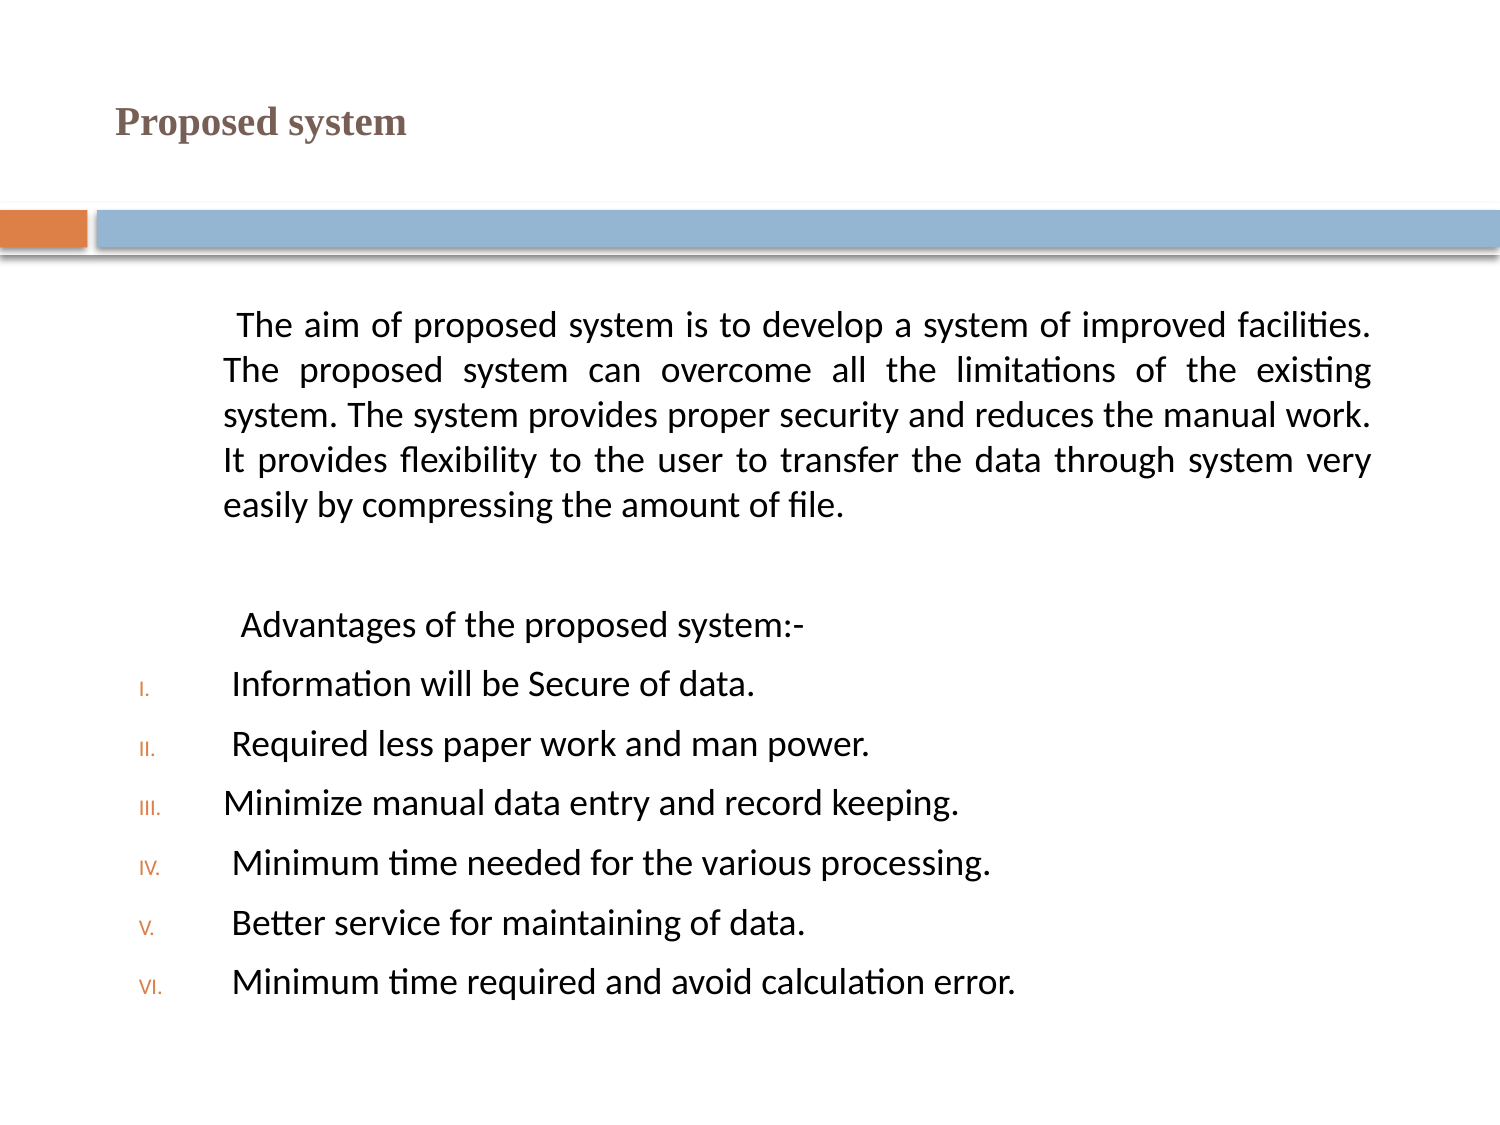

# Proposed system
         The aim of proposed system is to develop a system of improved facilities. The proposed system can overcome all the limitations of the existing system. The system provides proper security and reduces the manual work. It provides flexibility to the user to transfer the data through system very easily by compressing the amount of file.

            Advantages of the proposed system:-
 Information will be Secure of data.
 Required less paper work and man power.
Minimize manual data entry and record keeping.
 Minimum time needed for the various processing.
 Better service for maintaining of data.
 Minimum time required and avoid calculation error.